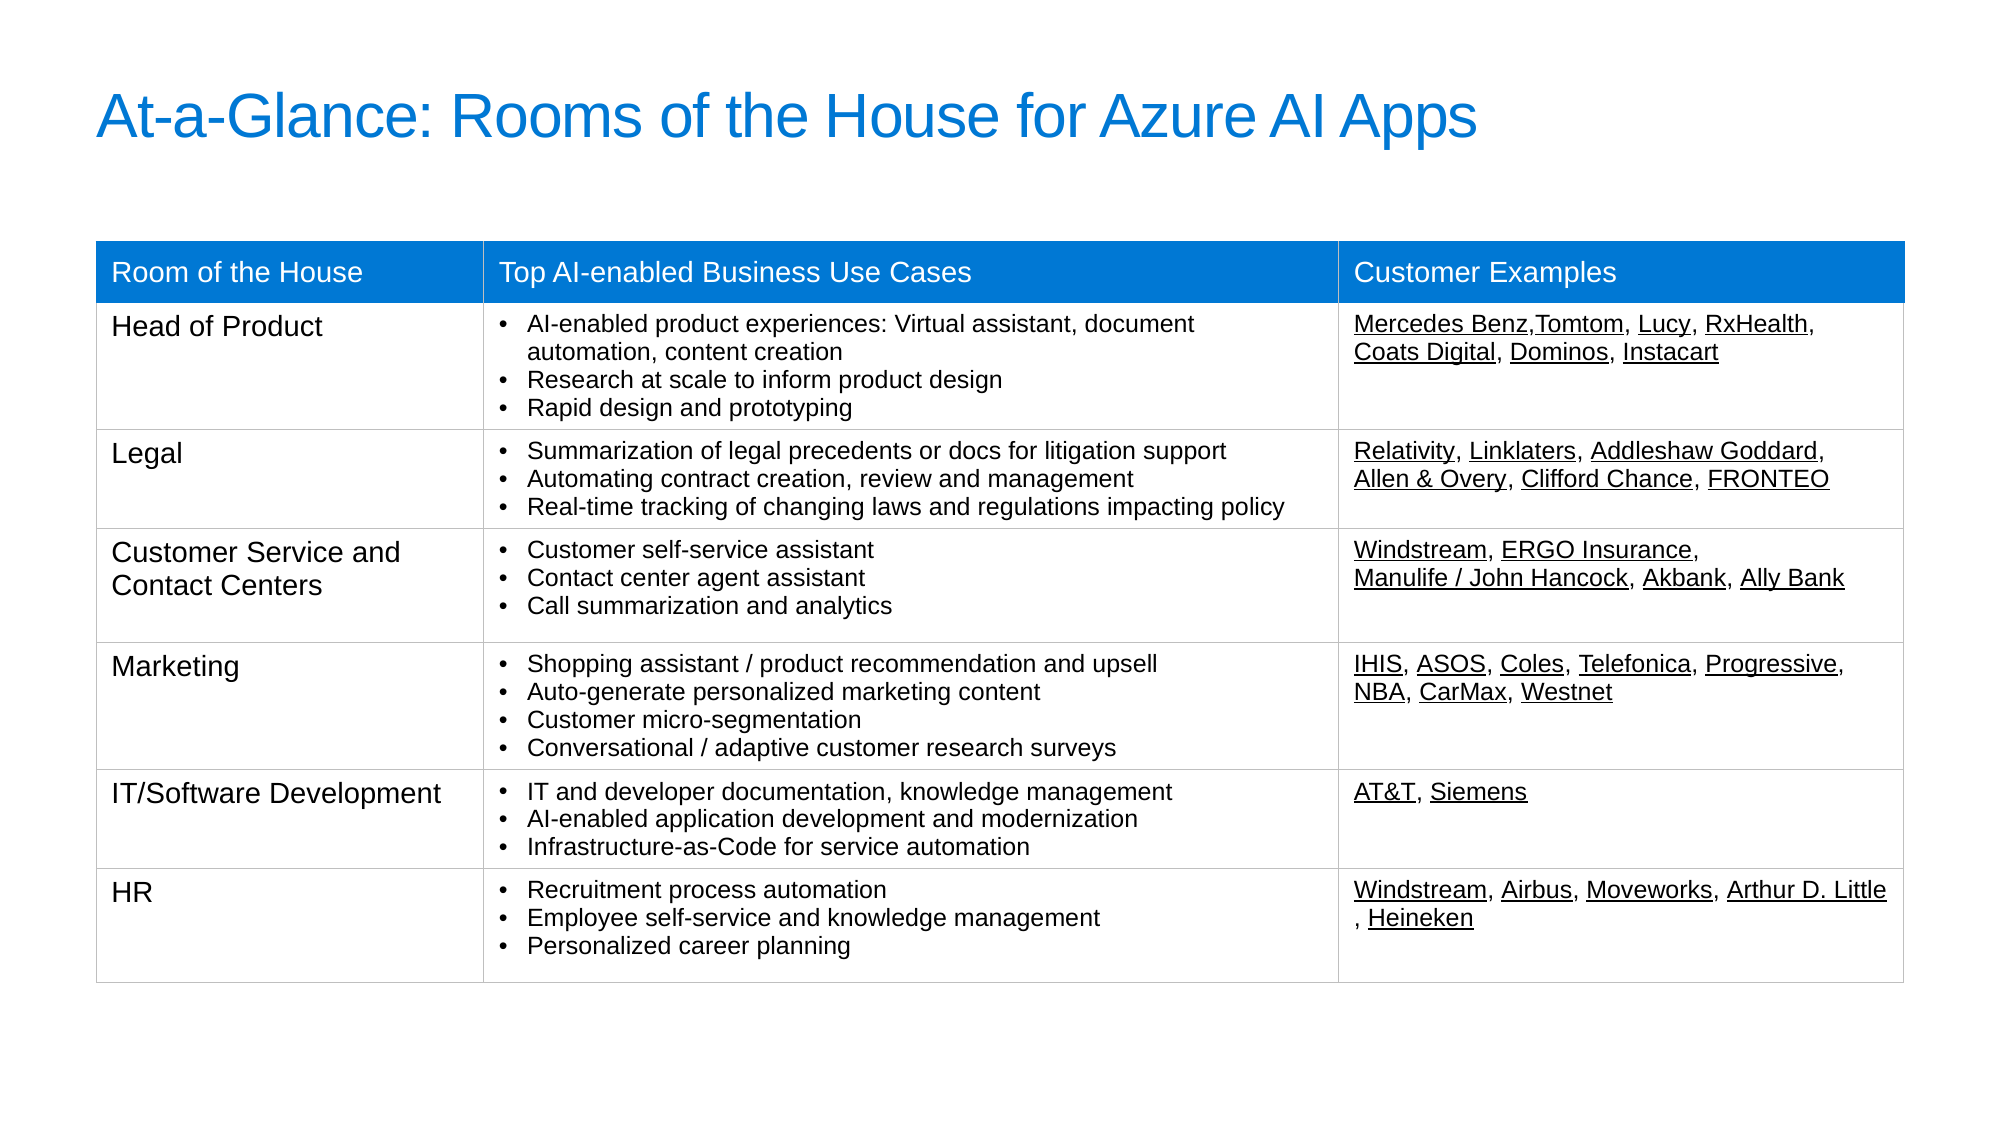

# At-a-Glance: Rooms of the House for Azure AI Apps
| Room of the House | Top AI-enabled Business Use Cases | Customer Examples |
| --- | --- | --- |
| Head of Product | AI-enabled product experiences: Virtual assistant, document automation, content creation Research at scale to inform product design Rapid design and prototyping | Mercedes Benz,Tomtom, Lucy, RxHealth, Coats Digital, Dominos, Instacart |
| Legal | Summarization of legal precedents or docs for litigation support Automating contract creation, review and management Real-time tracking of changing laws and regulations impacting policy | Relativity, Linklaters, Addleshaw Goddard, Allen & Overy, Clifford Chance, FRONTEO |
| Customer Service and Contact Centers | Customer self-service assistant Contact center agent assistant Call summarization and analytics | Windstream, ERGO Insurance, Manulife / John Hancock, Akbank, Ally Bank |
| Marketing | Shopping assistant / product recommendation and upsell Auto-generate personalized marketing content Customer micro-segmentation Conversational / adaptive customer research surveys | IHIS, ASOS, Coles, Telefonica, Progressive, NBA, CarMax, Westnet |
| IT/Software Development | IT and developer documentation, knowledge management AI-enabled application development and modernization Infrastructure-as-Code for service automation | AT&T, Siemens |
| HR | Recruitment process automation Employee self-service and knowledge management Personalized career planning | Windstream, Airbus, Moveworks, Arthur D. Little, Heineken |